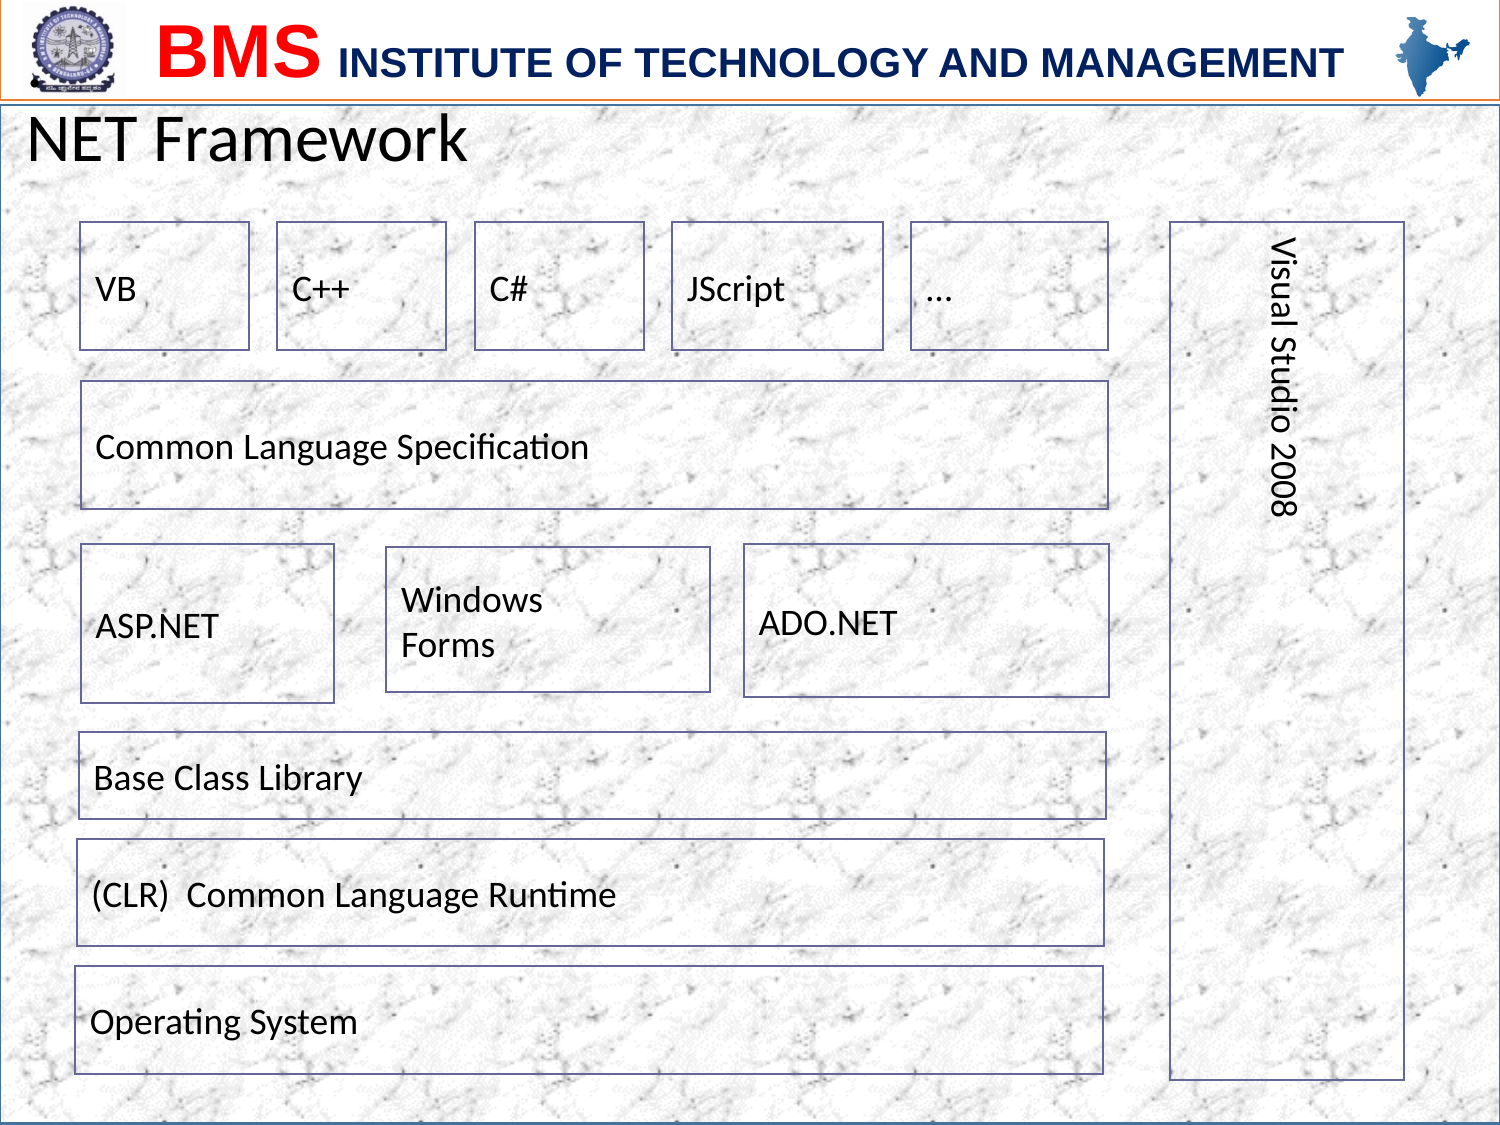

# . NET Framework
VB
C++
C#
JScript
…
Visual Studio 2008
Common Language Specification
ASP.NET
ADO.NET
Windows
Forms
(CLR)  Common Language Runtime
Operating System
Base Class Library